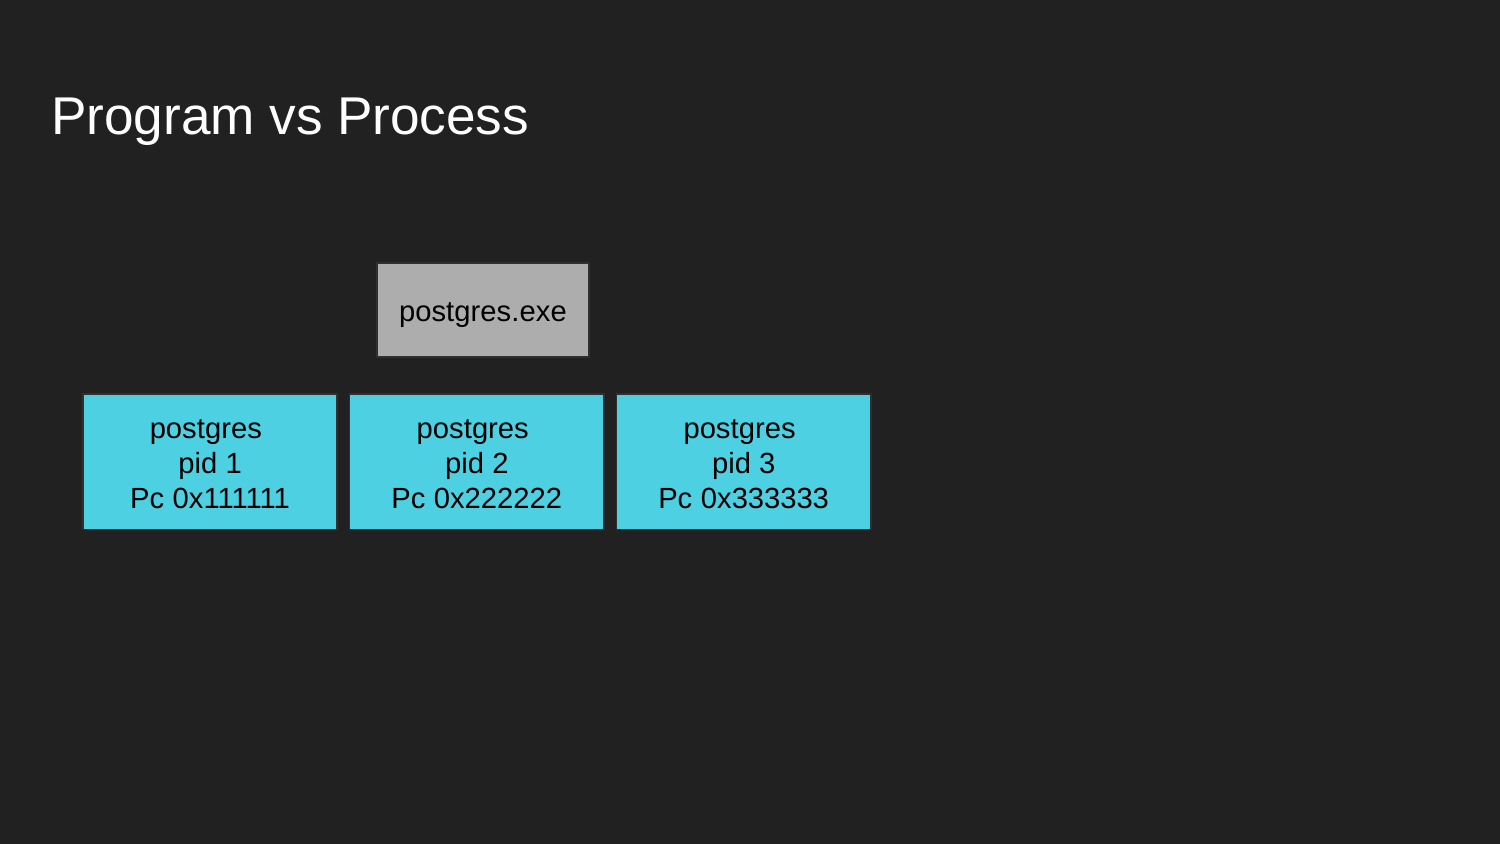

# Program vs Process
postgres.exe
postgres
pid 1
Pc 0x111111
postgres
pid 2
Pc 0x222222
postgres
pid 3
Pc 0x333333